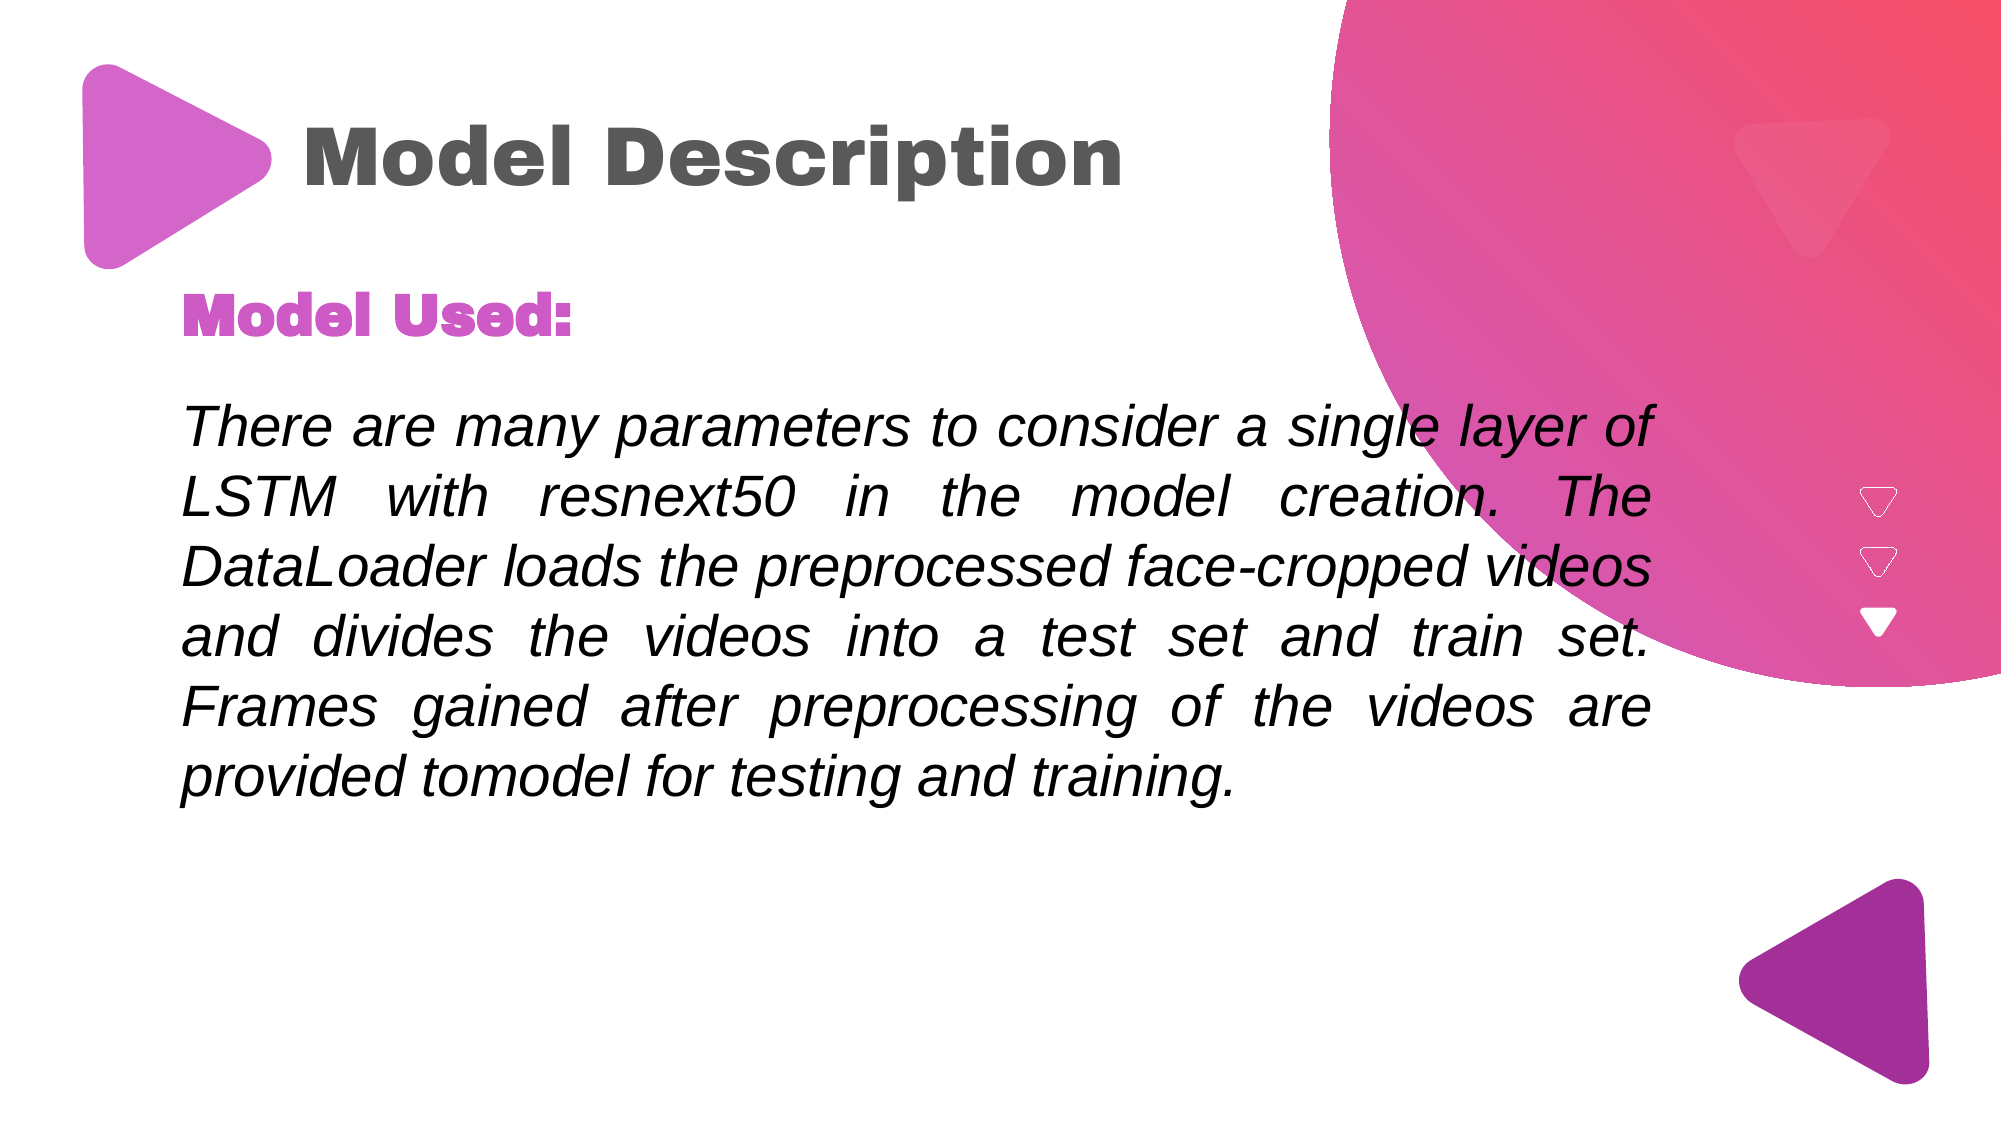

Model Description
Model Used:
There are many parameters to consider a single layer of LSTM with resnext50 in the model creation. The DataLoader loads the preprocessed face-cropped videos and divides the videos into a test set and train set. Frames gained after preprocessing of the videos are provided tomodel for testing and training.